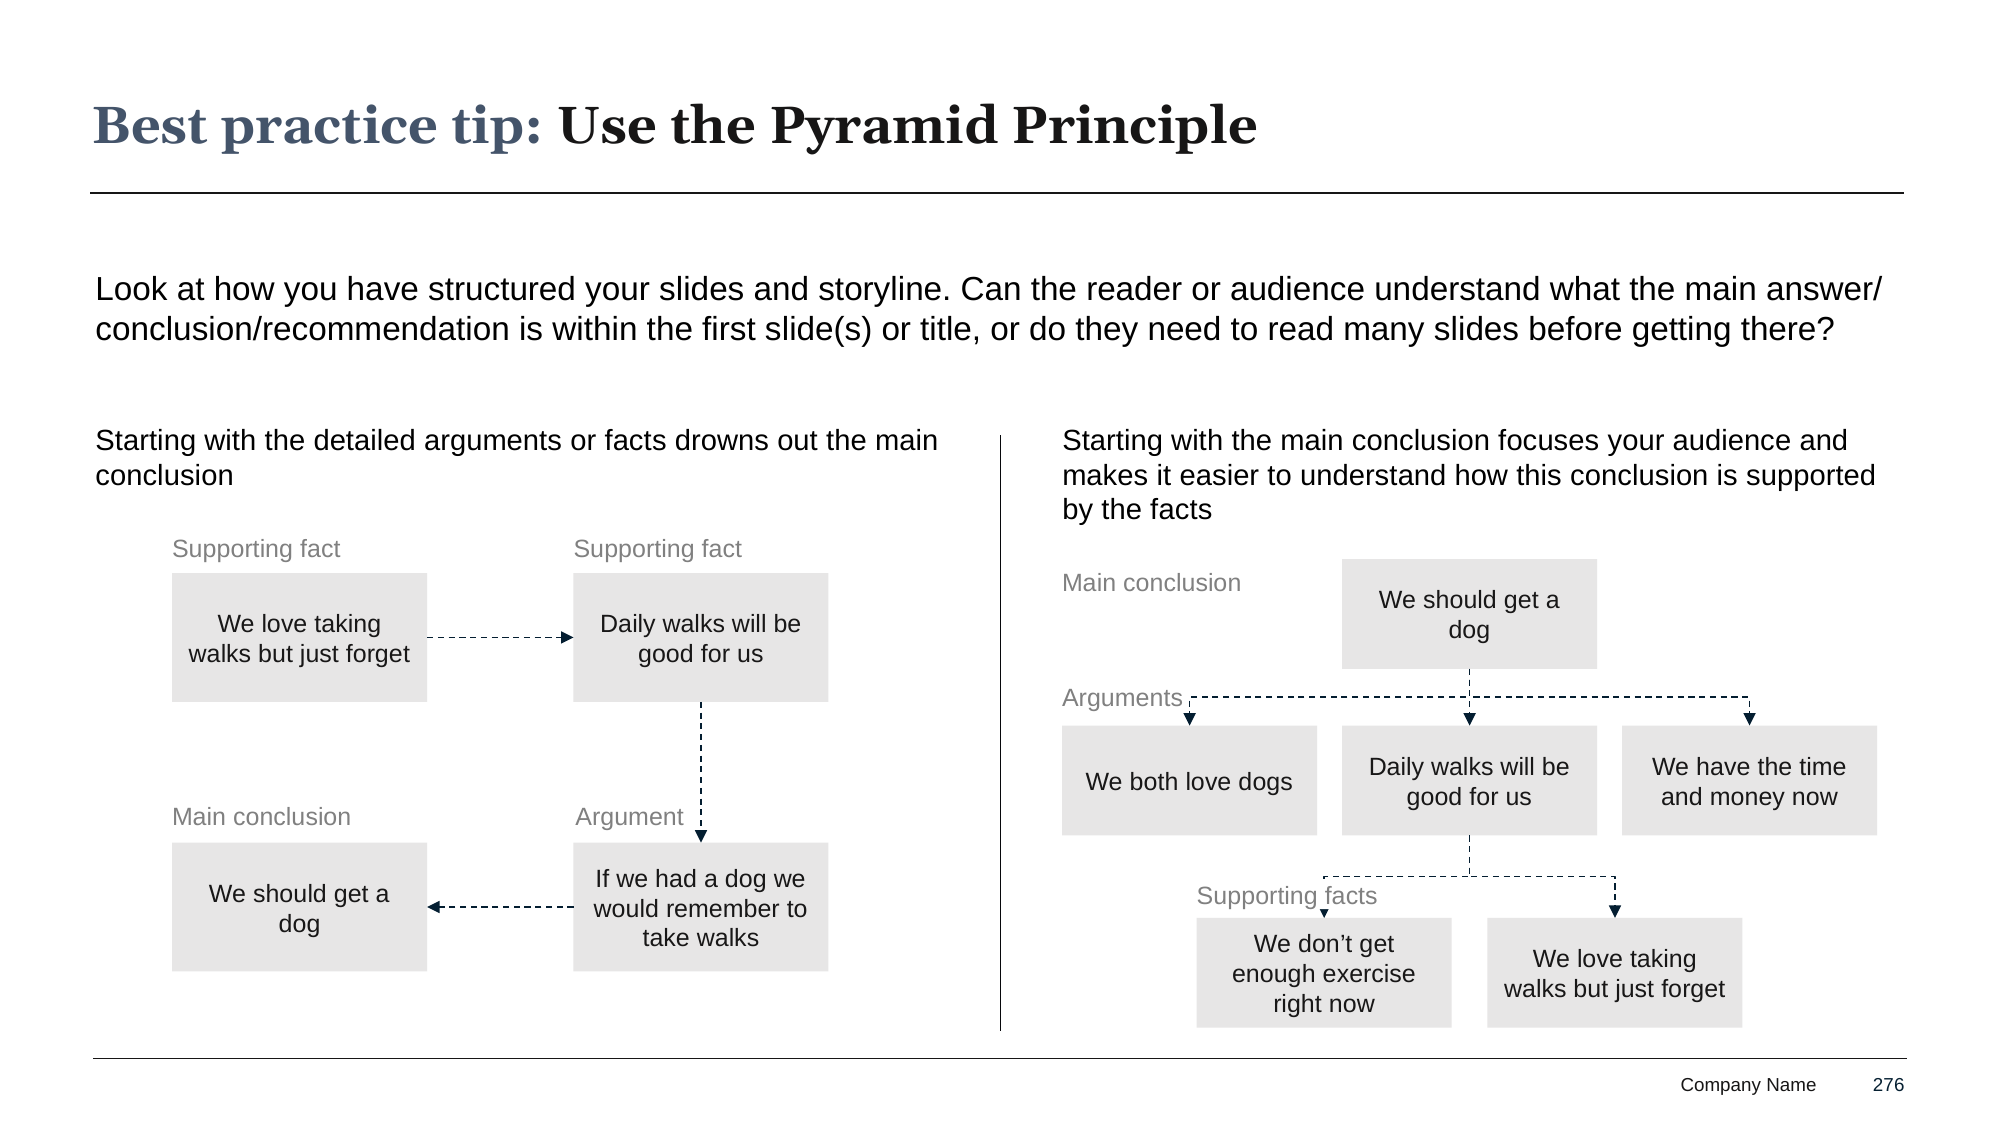

# Best practice tip: Use the Pyramid Principle
Look at how you have structured your slides and storyline. Can the reader or audience understand what the main answer/ conclusion/recommendation is within the first slide(s) or title, or do they need to read many slides before getting there?
Starting with the detailed arguments or facts drowns out the main conclusion
Starting with the main conclusion focuses your audience and makes it easier to understand how this conclusion is supported by the facts
Supporting fact
Supporting fact
Main conclusion
We should get a dog
We love taking walks but just forget
Daily walks will be good for us
Arguments
We both love dogs
Daily walks will be good for us
We have the time and money now
Main conclusion
Argument
We should get a dog
If we had a dog we would remember to take walks
Supporting facts
We don’t get enough exercise right now
We love taking walks but just forget
276